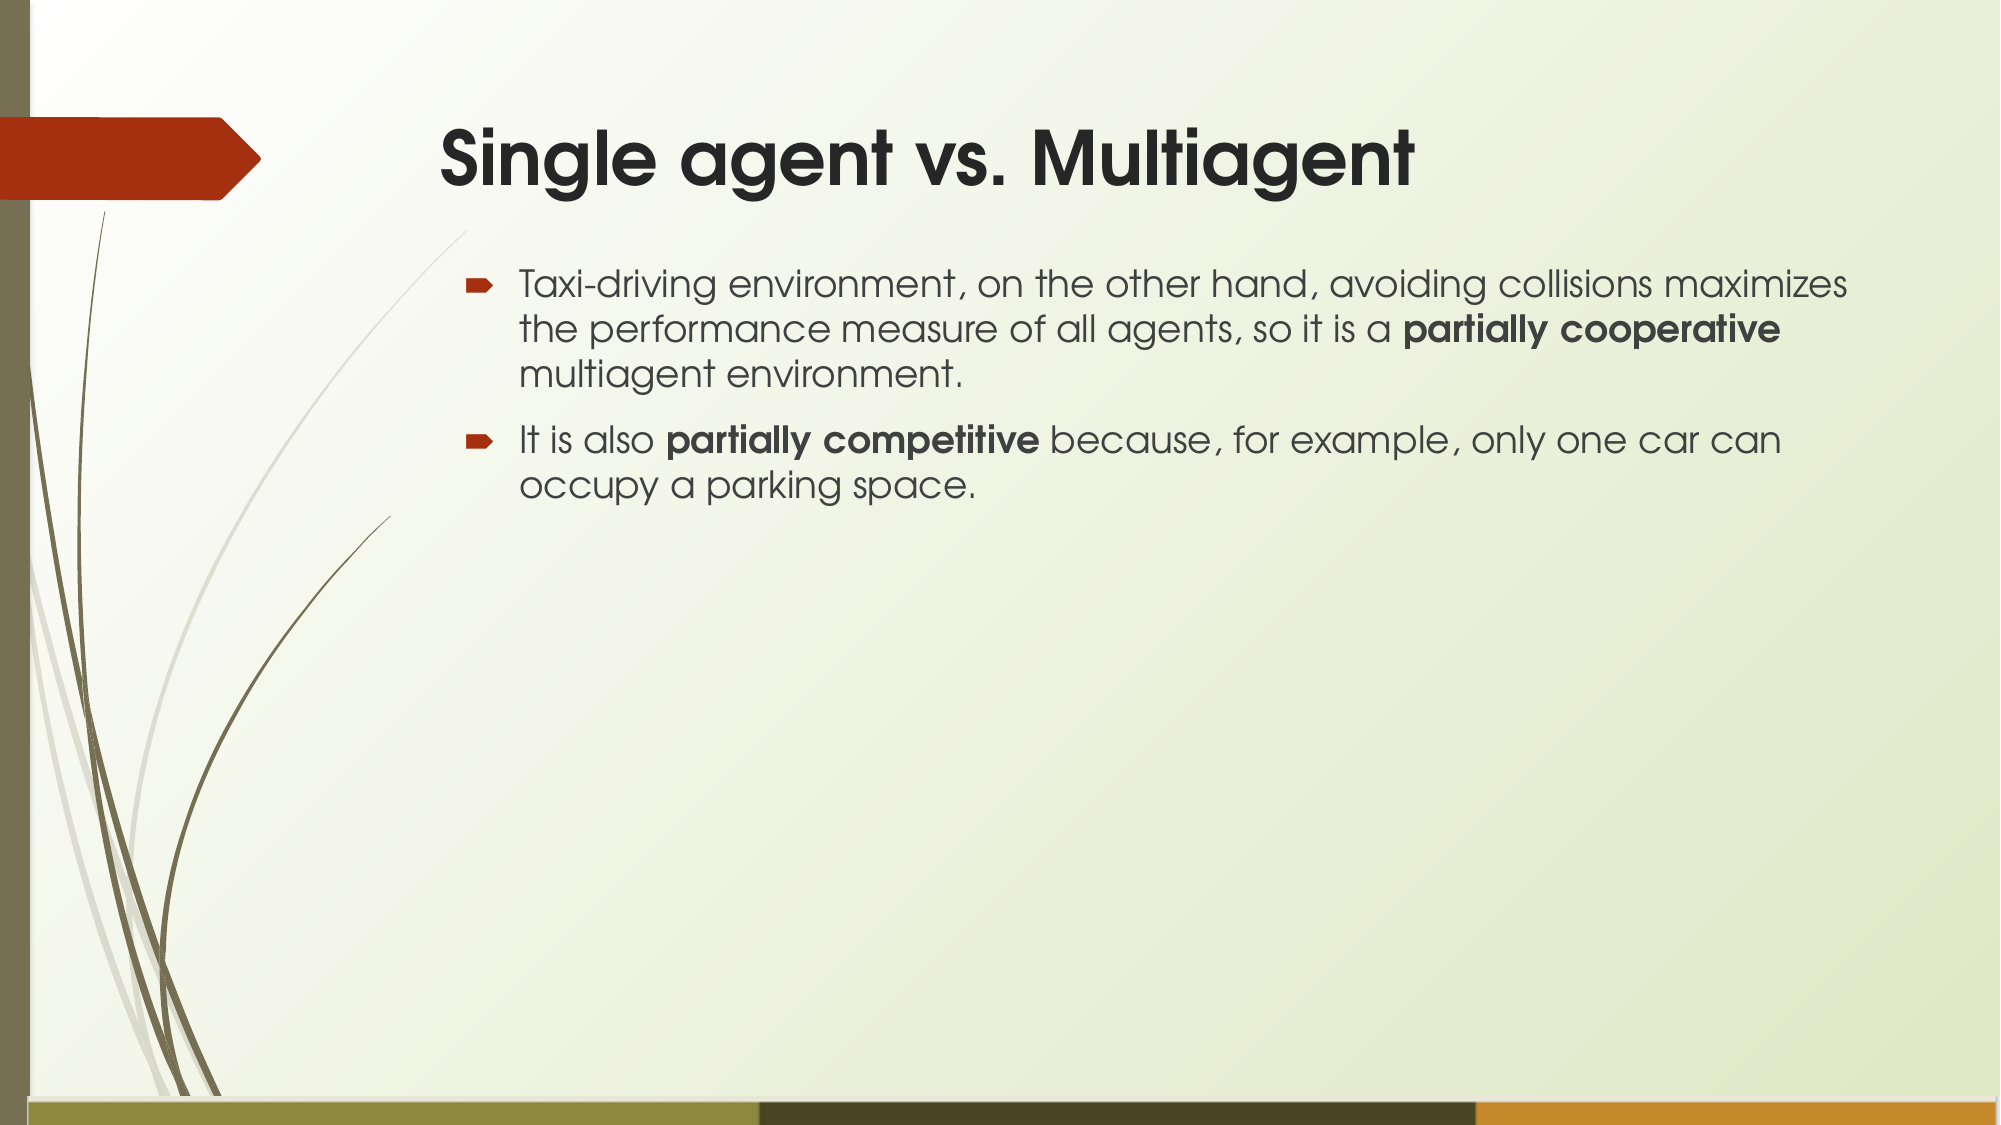

Single agent vs. Multiagent
Taxi-driving environment, on the other hand, avoiding collisions maximizes the performance measure of all agents, so it is a partially cooperative multiagent environment.
It is also partially competitive because, for example, only one car can occupy a parking space.